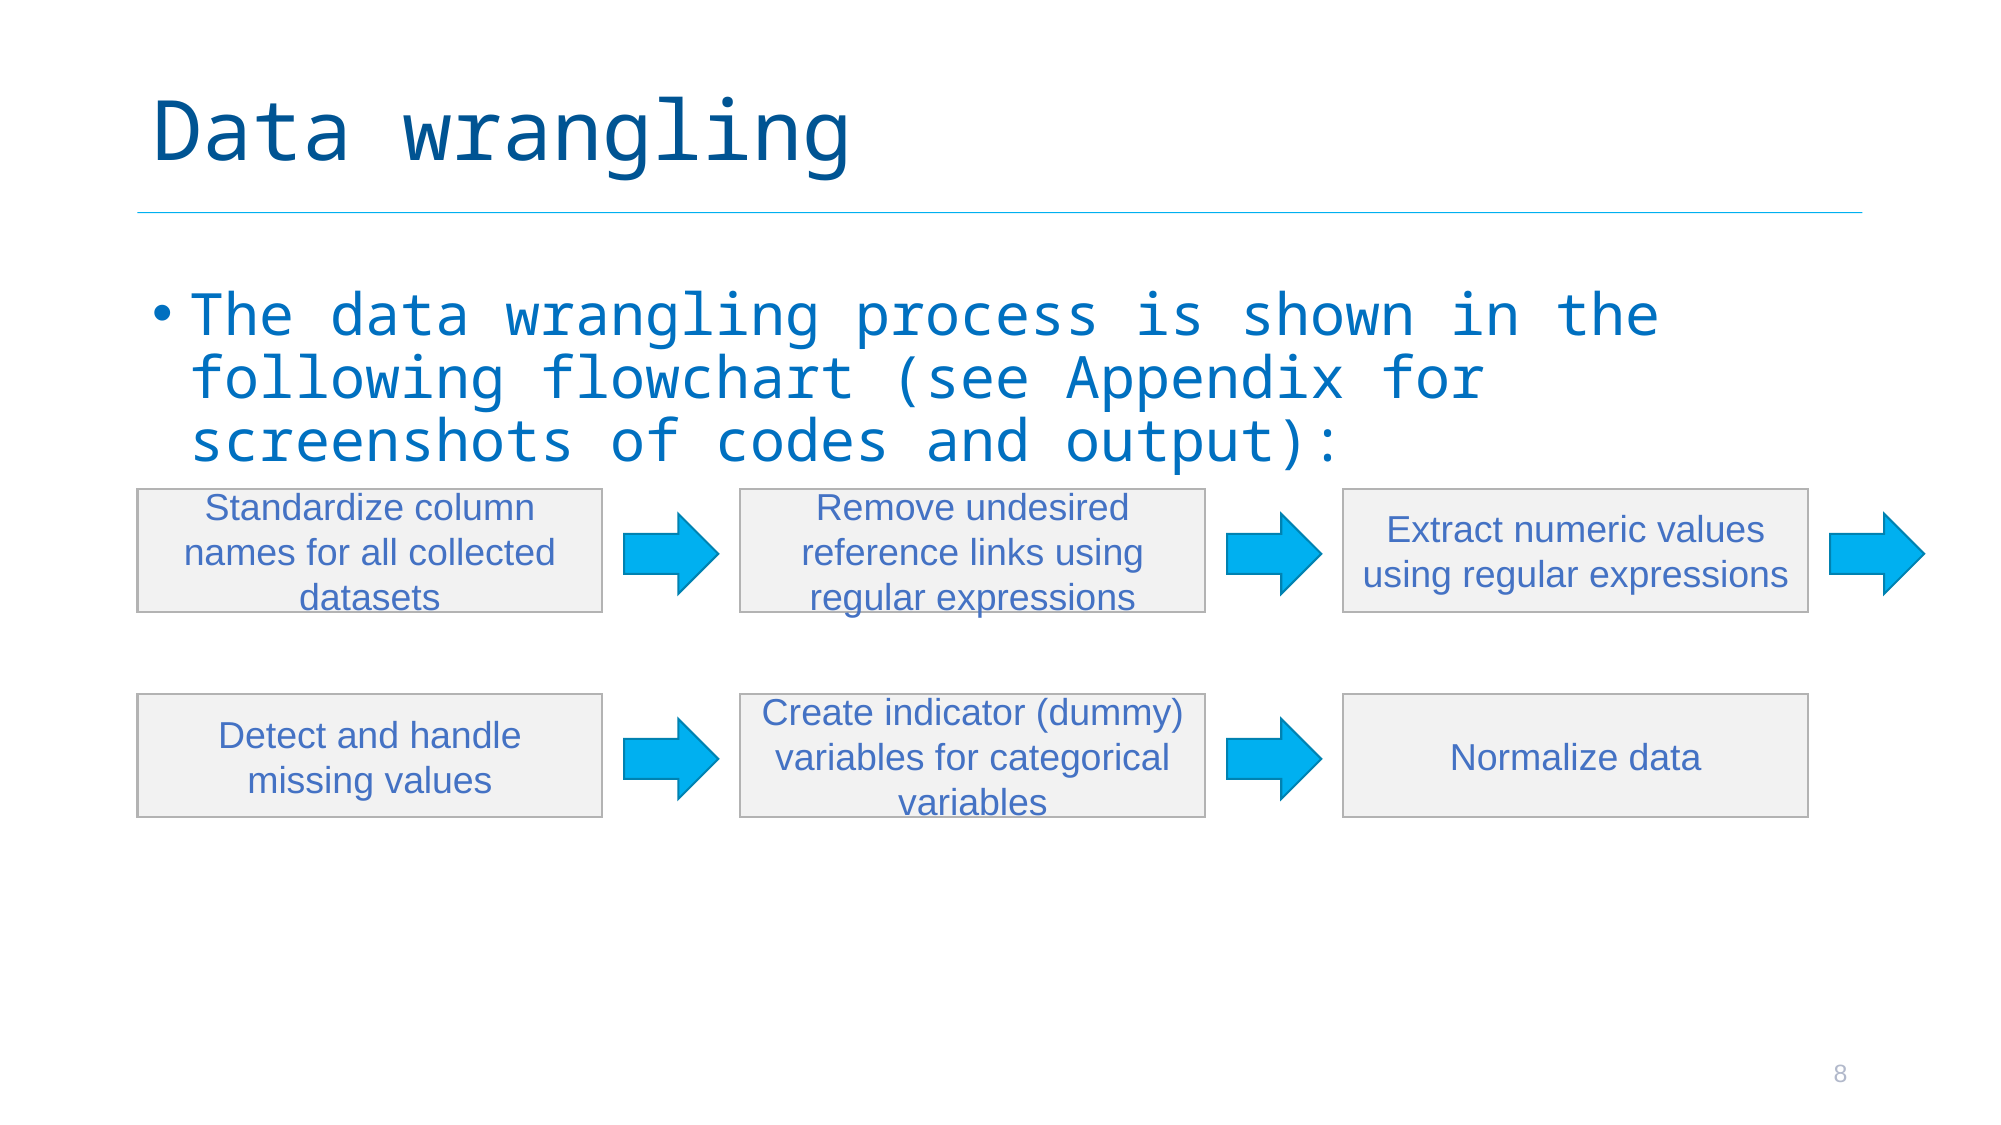

# Data wrangling
The data wrangling process is shown in the following flowchart (see Appendix for screenshots of codes and output):

Extract numeric values using regular expressions

Standardize column names for all collected datasets

Remove undesired reference links using regular expressions

Normalize data
Detect and handle missing values

Create indicator (dummy) variables for categorical variables

8